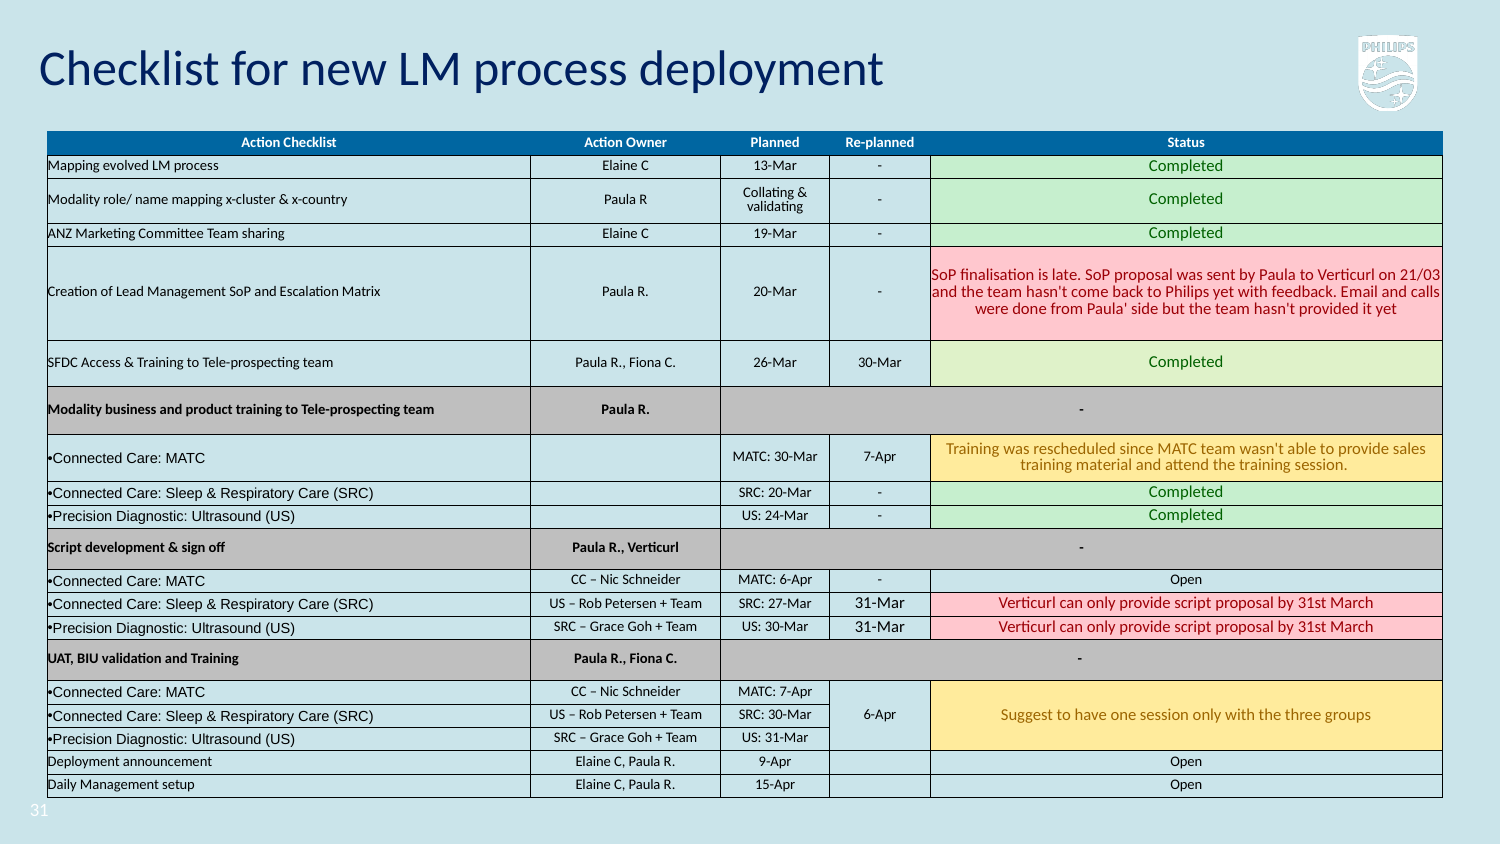

# Checklist for new LM process deployment
| Action Checklist | Action Owner | Planned | Re-planned | Status |
| --- | --- | --- | --- | --- |
| Mapping evolved LM process | Elaine C | 13-Mar | - | Completed |
| Modality role/ name mapping x-cluster & x-country | Paula R | Collating & validating | - | Completed |
| ANZ Marketing Committee Team sharing | Elaine C | 19-Mar | - | Completed |
| Creation of Lead Management SoP and Escalation Matrix | Paula R. | 20-Mar | - | SoP finalisation is late. SoP proposal was sent by Paula to Verticurl on 21/03 and the team hasn't come back to Philips yet with feedback. Email and calls were done from Paula' side but the team hasn't provided it yet |
| SFDC Access & Training to Tele-prospecting team | Paula R., Fiona C. | 26-Mar | 30-Mar | Completed |
| Modality business and product training to Tele-prospecting team | Paula R. | - |  |  |
| Connected Care: MATC |  | MATC: 30-Mar | 7-Apr | Training was rescheduled since MATC team wasn't able to provide sales training material and attend the training session. |
| Connected Care: Sleep & Respiratory Care (SRC) |  | SRC: 20-Mar | - | Completed |
| Precision Diagnostic: Ultrasound (US) |  | US: 24-Mar | - | Completed |
| Script development & sign off | Paula R., Verticurl | - |  |  |
| Connected Care: MATC | CC – Nic Schneider | MATC: 6-Apr | - | Open |
| Connected Care: Sleep & Respiratory Care (SRC) | US – Rob Petersen + Team | SRC: 27-Mar | 31-Mar | Verticurl can only provide script proposal by 31st March |
| Precision Diagnostic: Ultrasound (US) | SRC – Grace Goh + Team | US: 30-Mar | 31-Mar | Verticurl can only provide script proposal by 31st March |
| UAT, BIU validation and Training | Paula R., Fiona C. | - |  |  |
| Connected Care: MATC | CC – Nic Schneider | MATC: 7-Apr | 6-Apr | Suggest to have one session only with the three groups |
| Connected Care: Sleep & Respiratory Care (SRC) | US – Rob Petersen + Team | SRC: 30-Mar |  |  |
| Precision Diagnostic: Ultrasound (US) | SRC – Grace Goh + Team | US: 31-Mar |  |  |
| Deployment announcement | Elaine C, Paula R. | 9-Apr |  | Open |
| Daily Management setup | Elaine C, Paula R. | 15-Apr |  | Open |
31